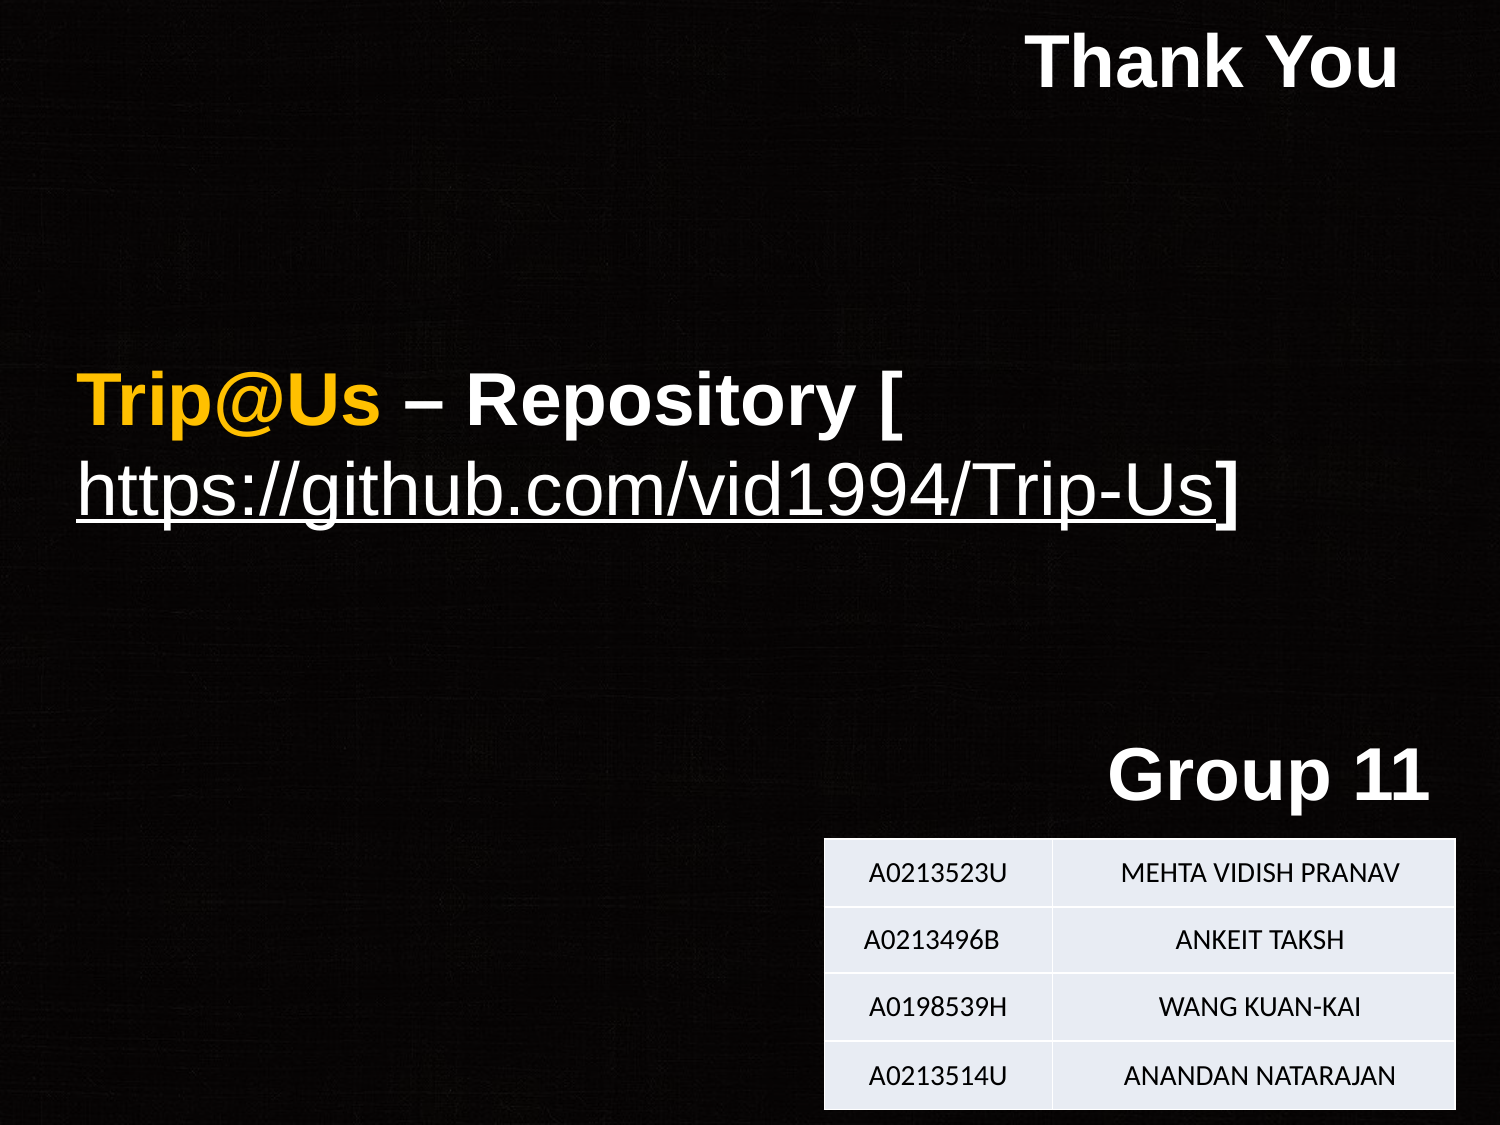

Thank You
Trip@Us – Repository [https://github.com/vid1994/Trip-Us]
Group 11
| A0213523U | Mehta Vidish Pranav |
| --- | --- |
| A0213496B | Ankeit Taksh |
| A0198539H | Wang Kuan-Kai |
| A0213514U | Anandan Natarajan |